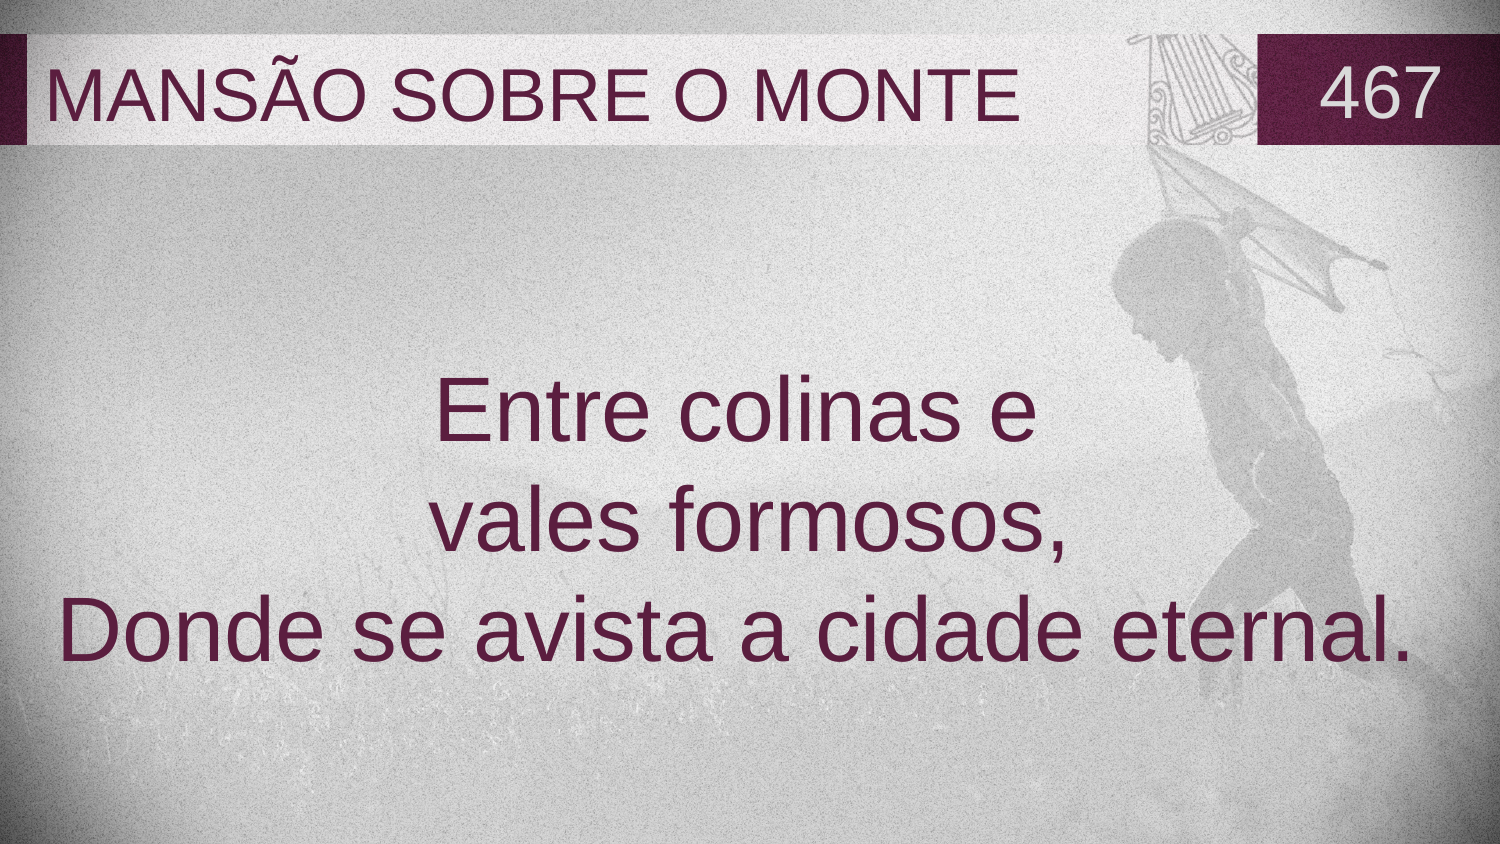

# MANSÃO SOBRE O MONTE
467
Entre colinas e
vales formosos,
Donde se avista a cidade eternal.